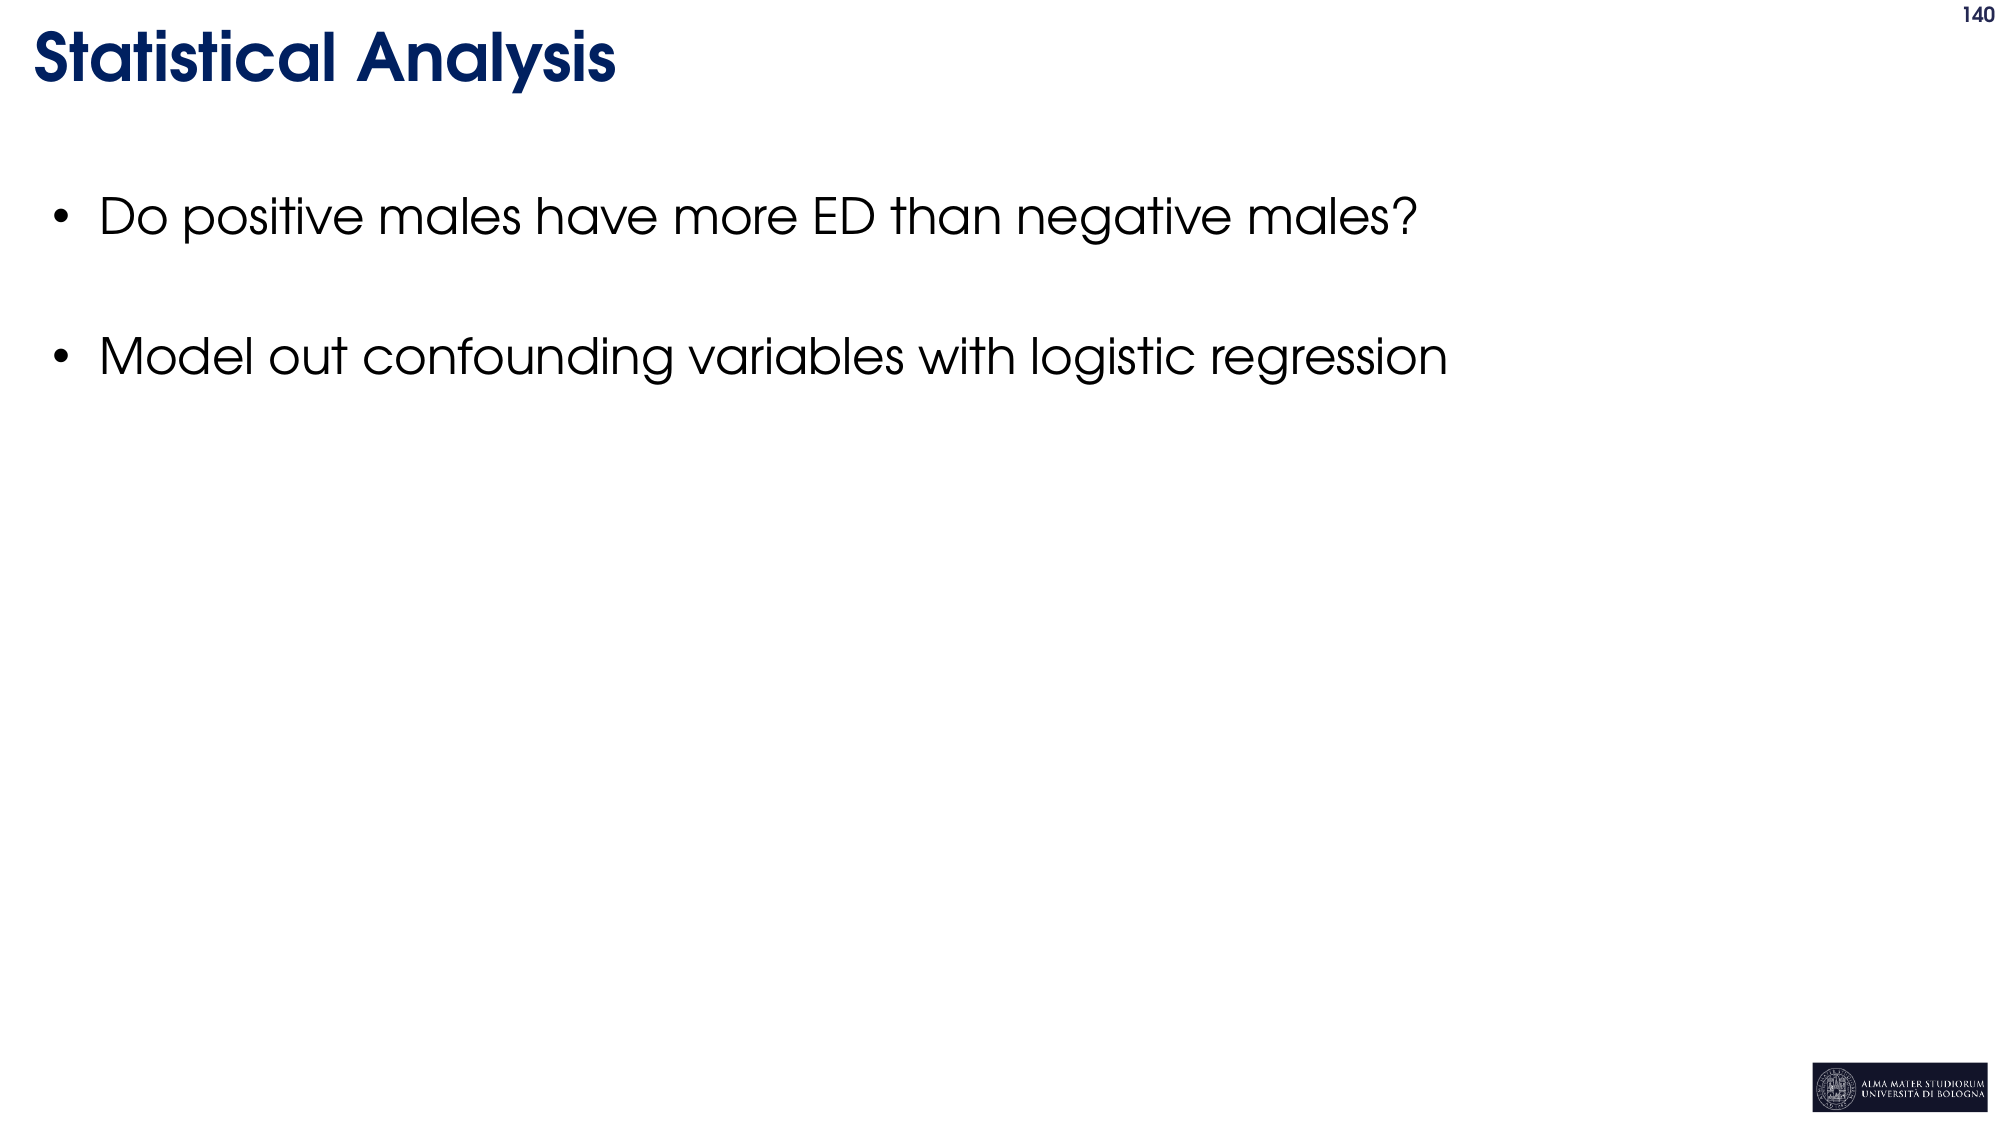

Statistical Analysis
Do positive males have more ED than negative males?

Model out confounding variables with logistic regression